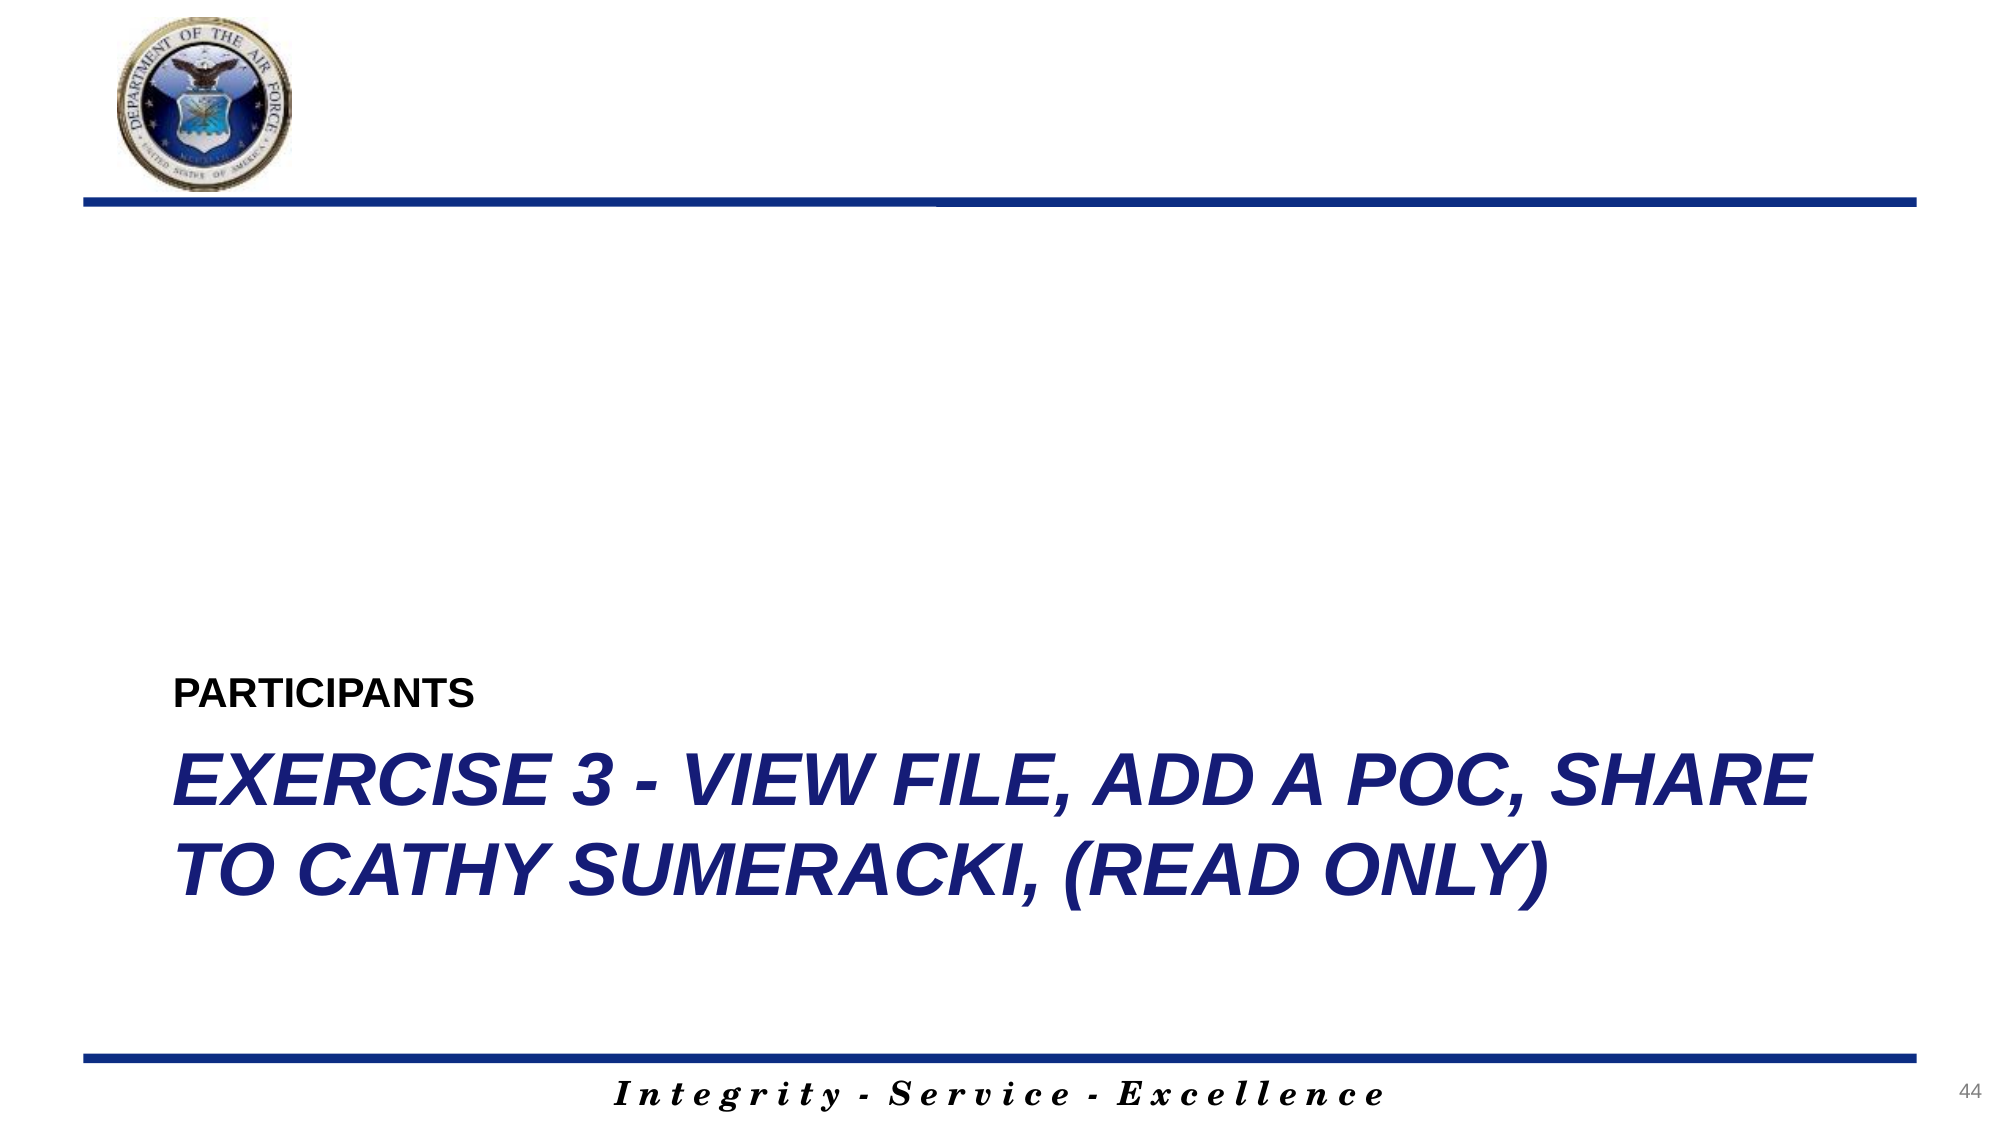

PARTICIPANTS
# EXERCISE 3 - View FILE, ADD A POC, SHARE TO CATHY SUMERACKI, (READ ONLY)
44